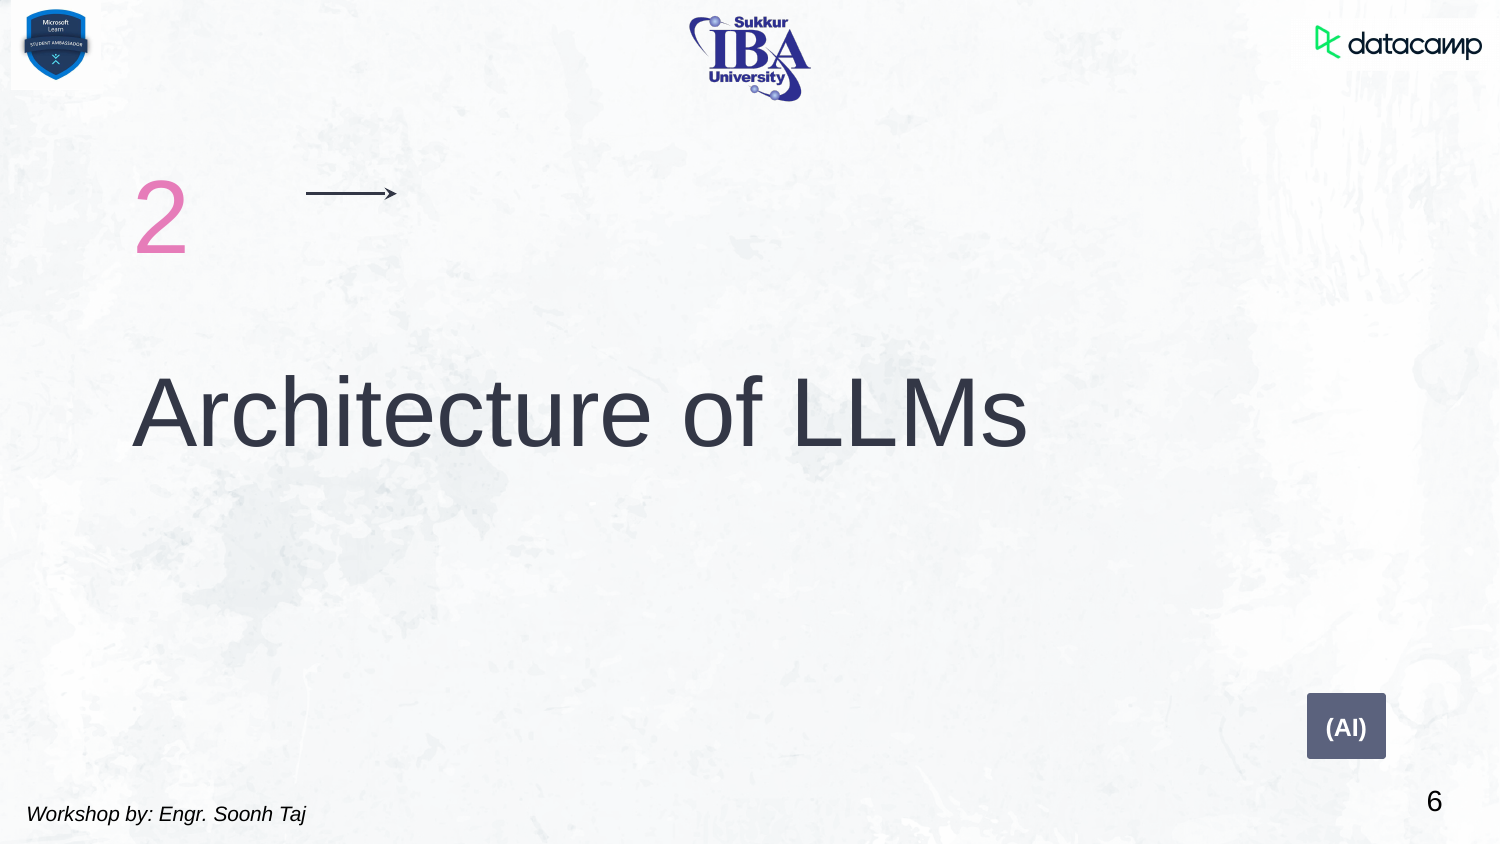

2
# Architecture of LLMs
(AI)
6